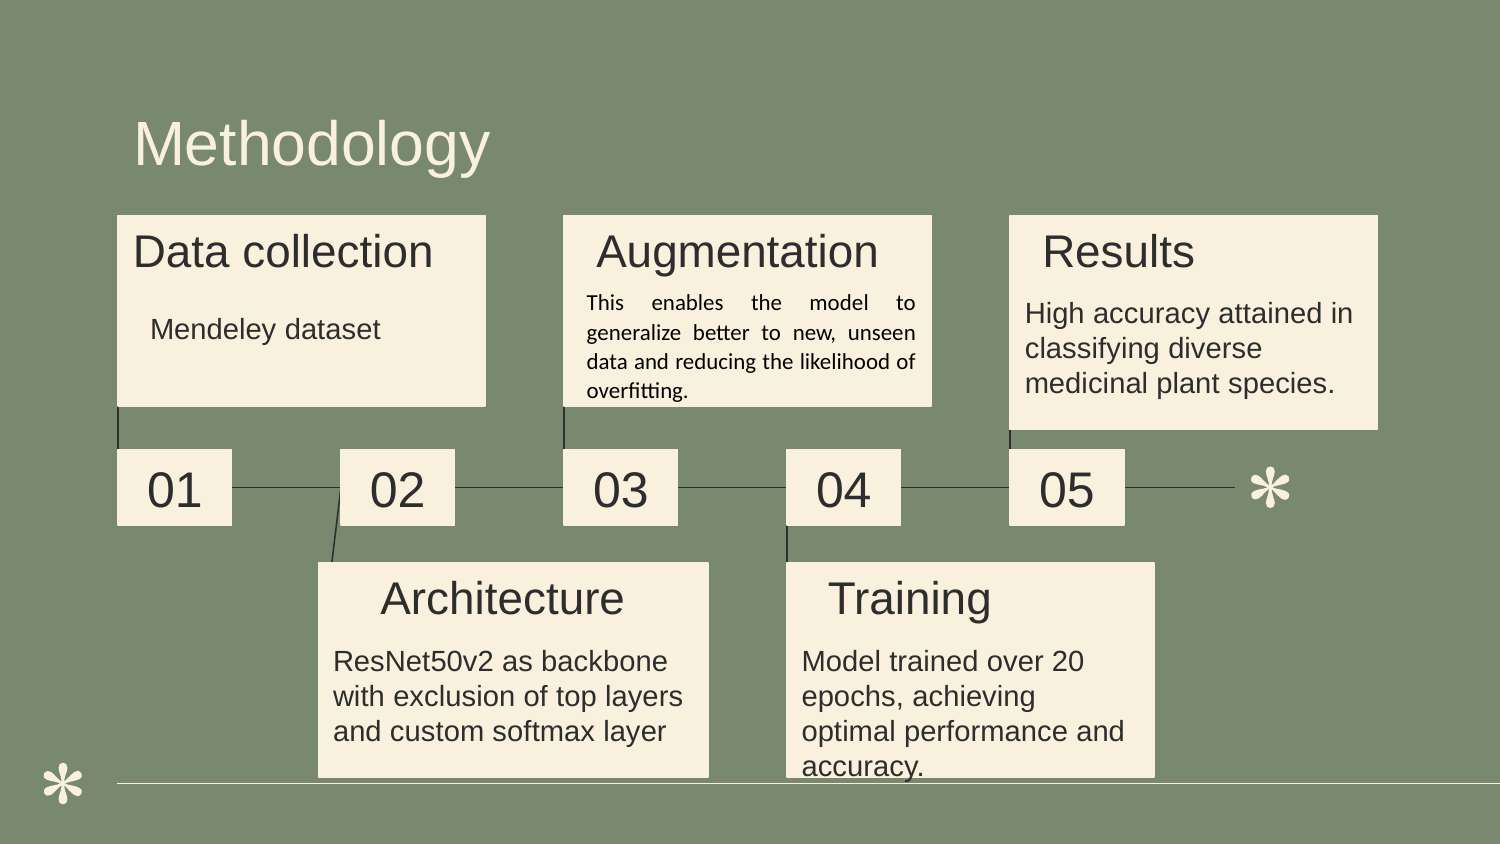

# Methodology

Data collection
Augmentation

Results
This enables the model to generalize better to new, unseen data and reducing the likelihood of overfitting.

High accuracy attained in classifying diverse medicinal plant species.
Mendeley dataset
01
02
03
04
05

Architecture
Training

ResNet50v2 as backbone with exclusion of top layers and custom softmax layer
Model trained over 20 epochs, achieving optimal performance and accuracy.